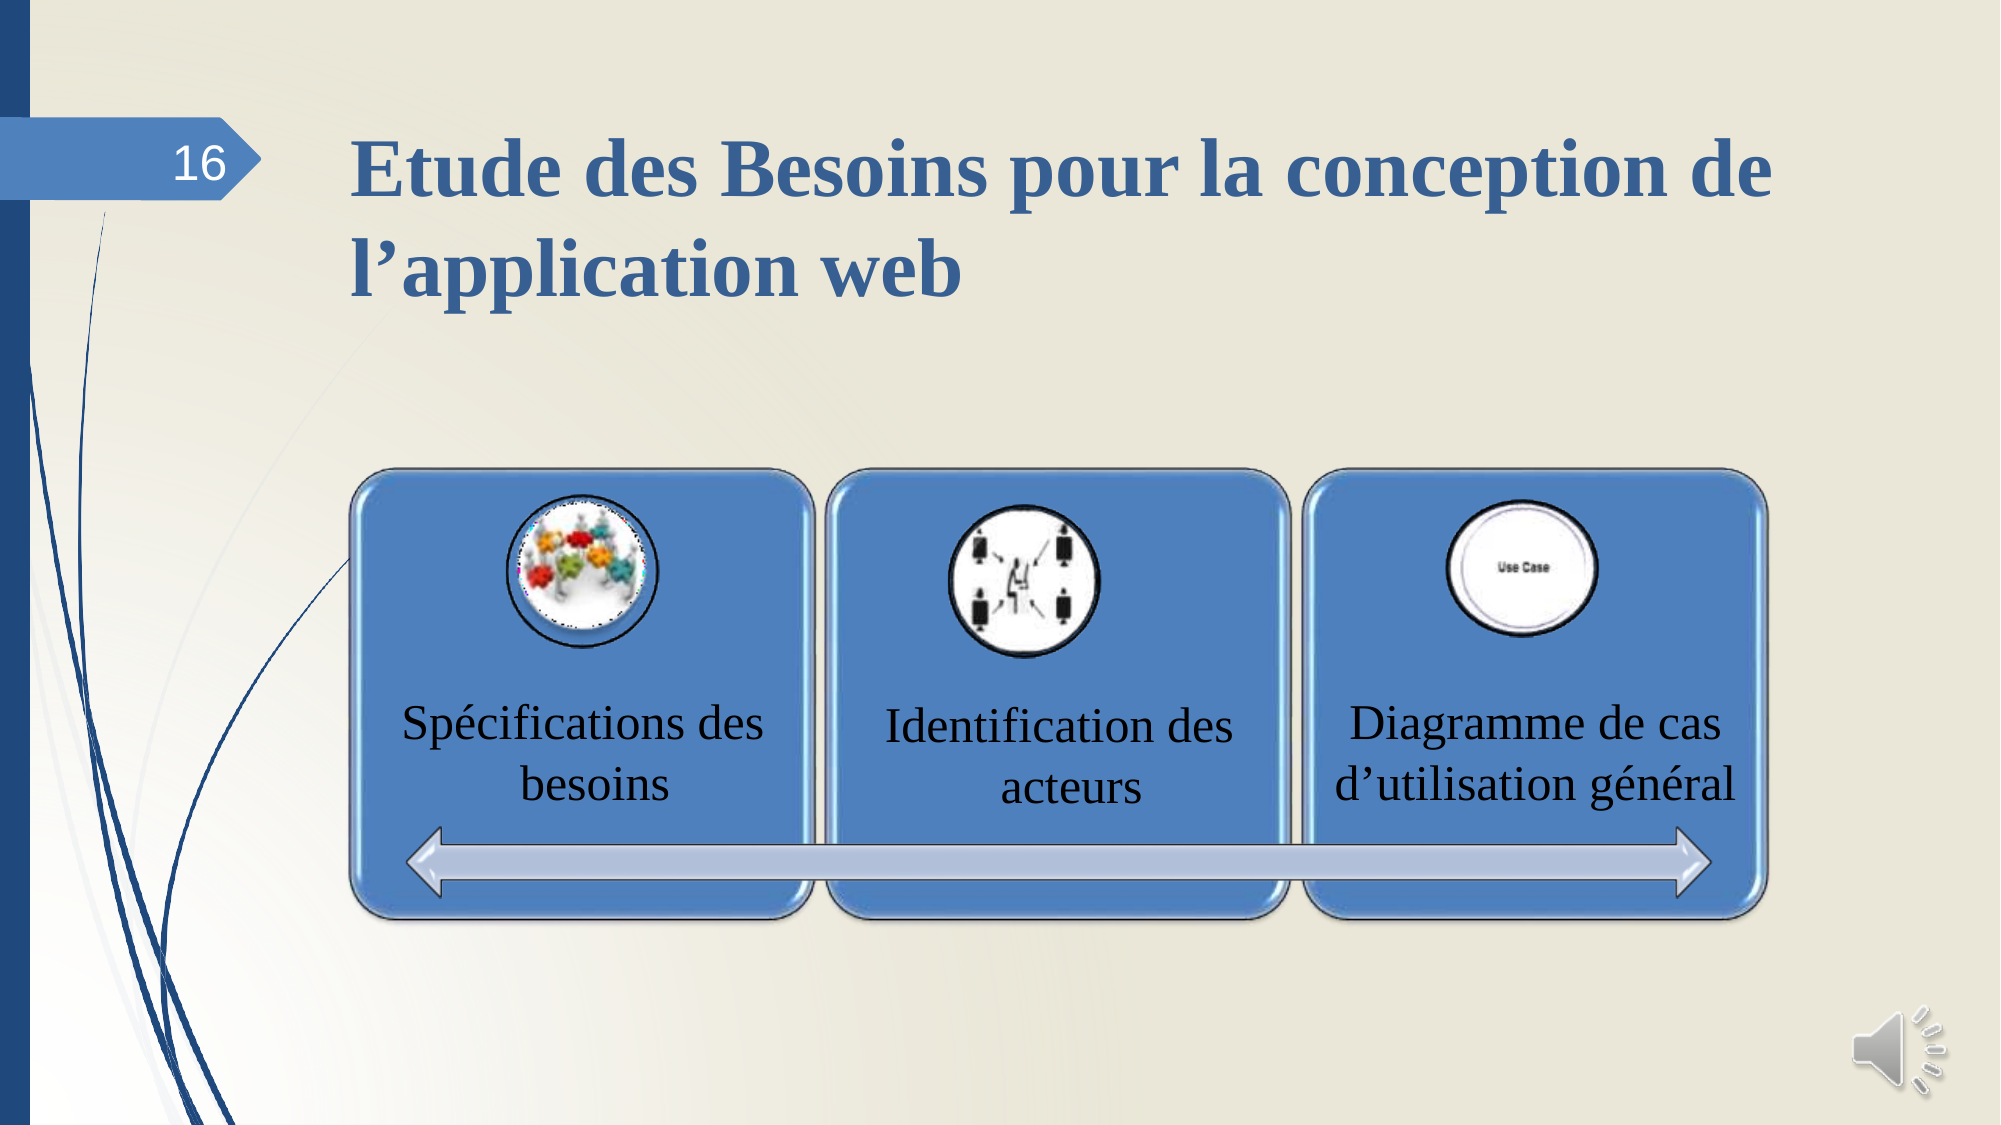

# Etude des Besoins pour la conception de l’application web
16

Spécifications des  besoins
Diagramme de cas  d’utilisation général
Identification des  acteurs